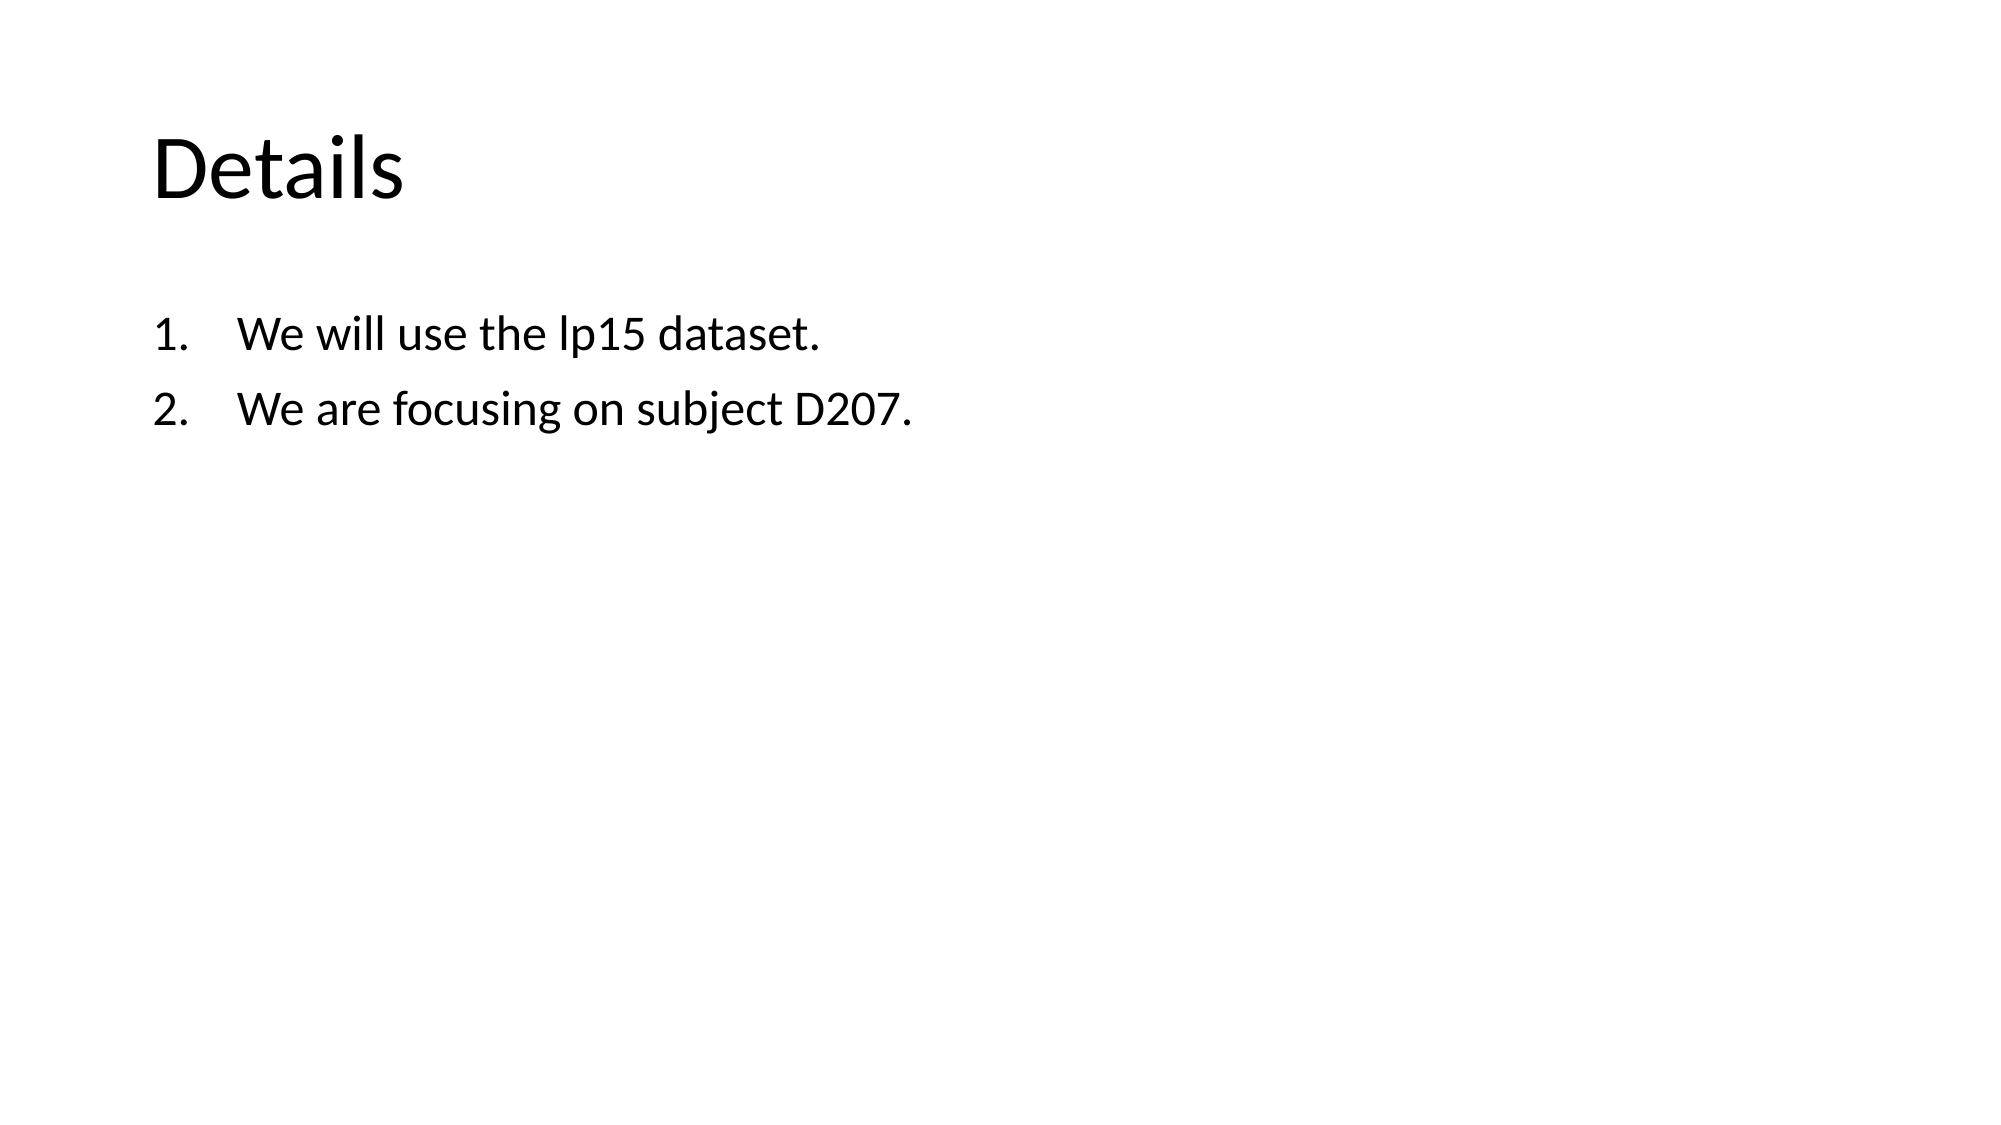

# Details
We will use the lp15 dataset.
We are focusing on subject D207.